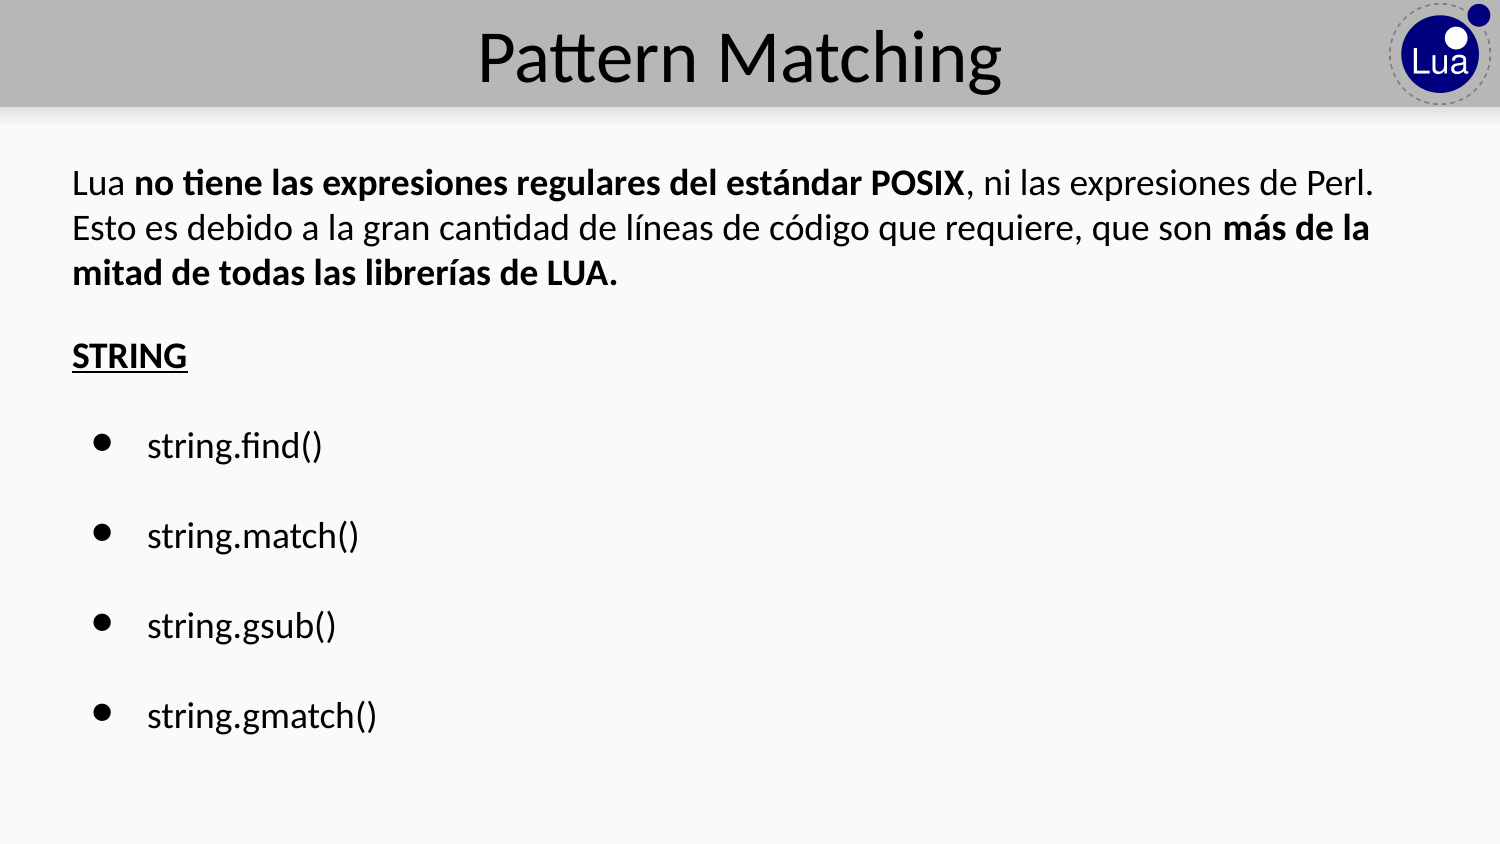

# Pattern Matching
Lua no tiene las expresiones regulares del estándar POSIX, ni las expresiones de Perl. Esto es debido a la gran cantidad de líneas de código que requiere, que son más de la mitad de todas las librerías de LUA.
STRING

string.find()

string.match()

string.gsub()

string.gmatch()